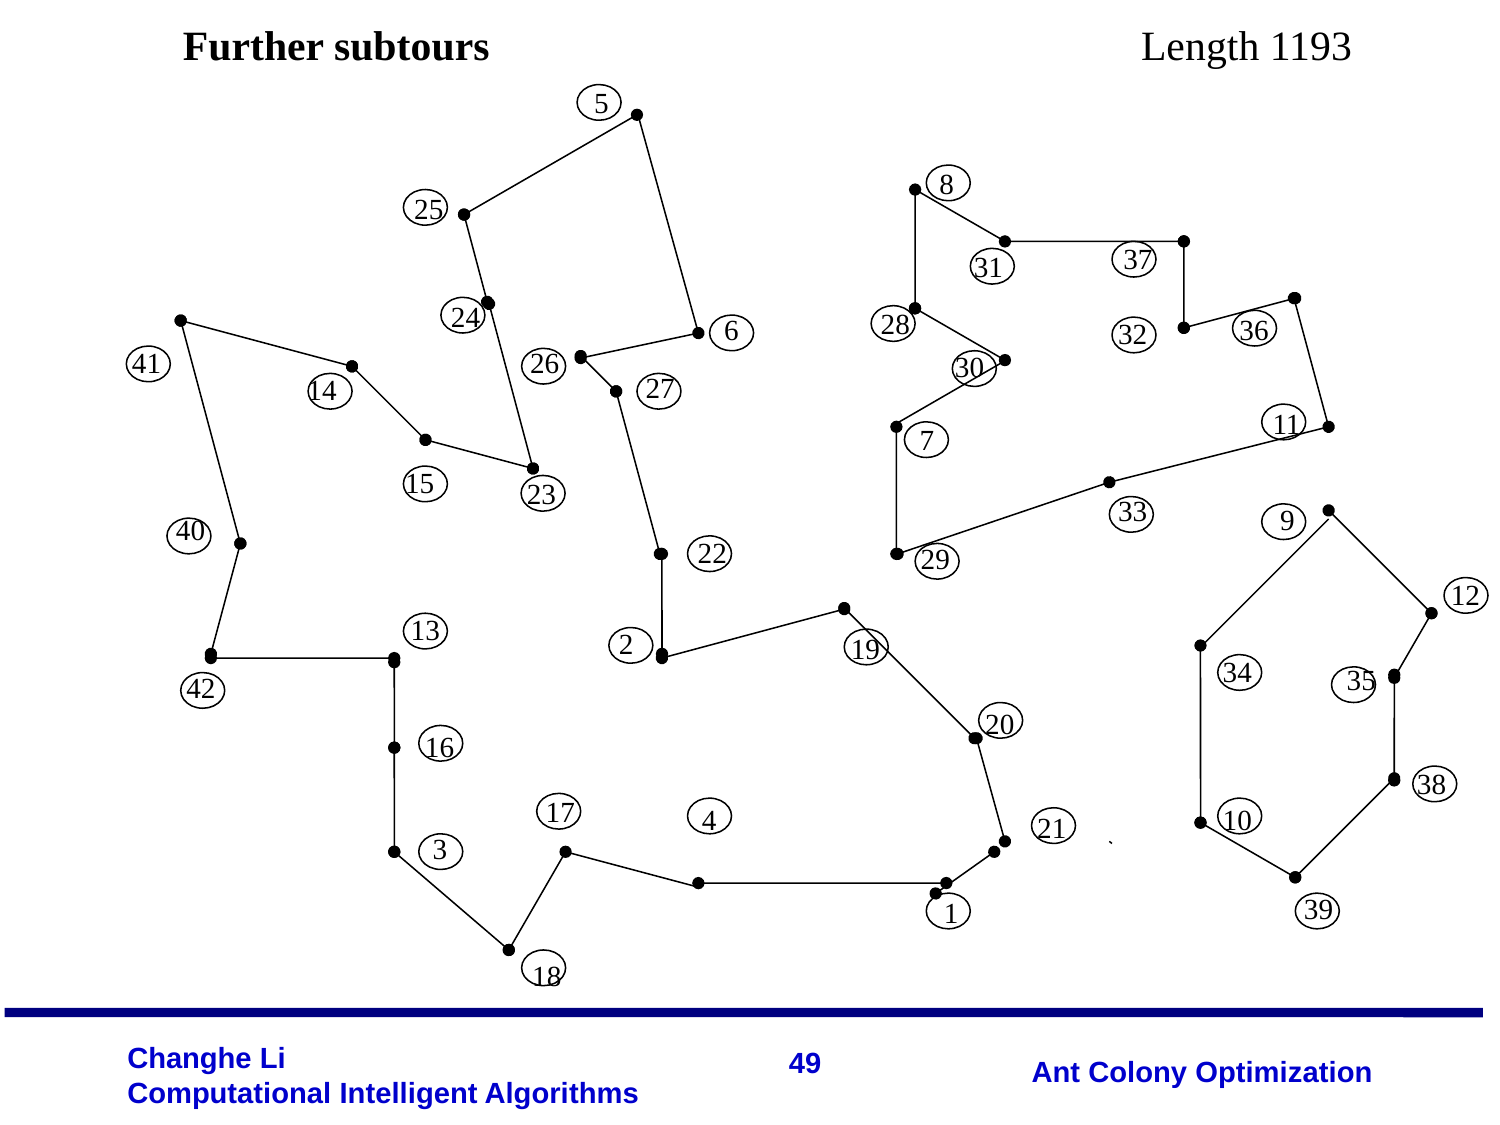

Further subtours                                                              Length 1193
5

8

25

37
31

24

28

6
36

32

41
26
30

27

14

11

7

15

23

33
9

40

22
29

12

13

2
19

34

35

42

20

16

38

17

4
10

21

3

39
1

18